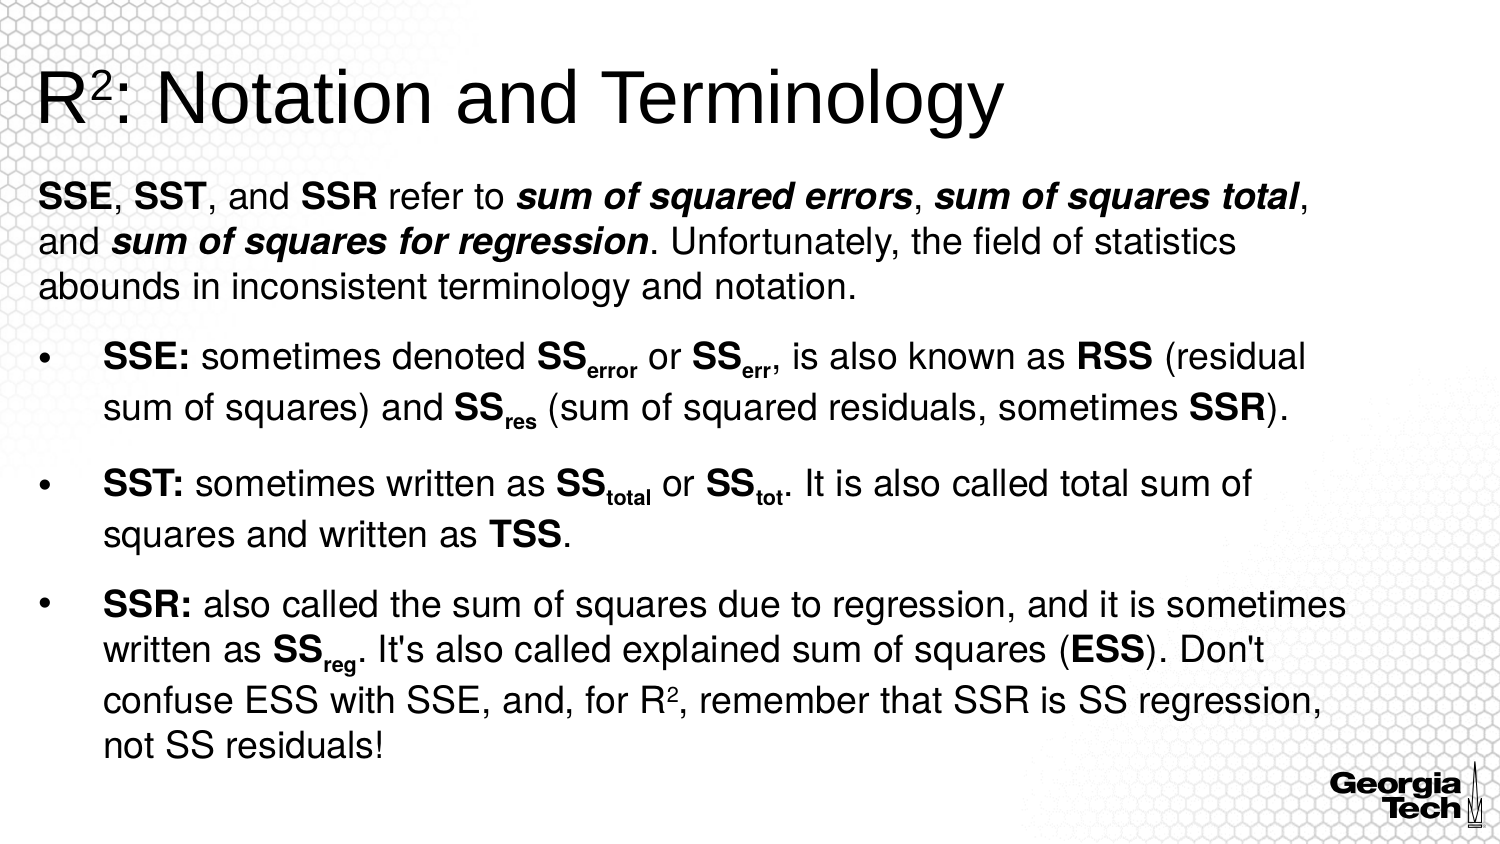

# R2: Notation and Terminology
SSE, SST, and SSR refer to sum of squared errors, sum of squares total, and sum of squares for regression. Unfortunately, the field of statistics abounds in inconsistent terminology and notation.
SSE: sometimes denoted SSerror or SSerr, is also known as RSS (residual sum of squares) and SSres (sum of squared residuals, sometimes SSR).
SST: sometimes written as SStotal or SStot. It is also called total sum of squares and written as TSS.
SSR: also called the sum of squares due to regression, and it is sometimes written as SSreg. It's also called explained sum of squares (ESS). Don't confuse ESS with SSE, and, for R2, remember that SSR is SS regression, not SS residuals!